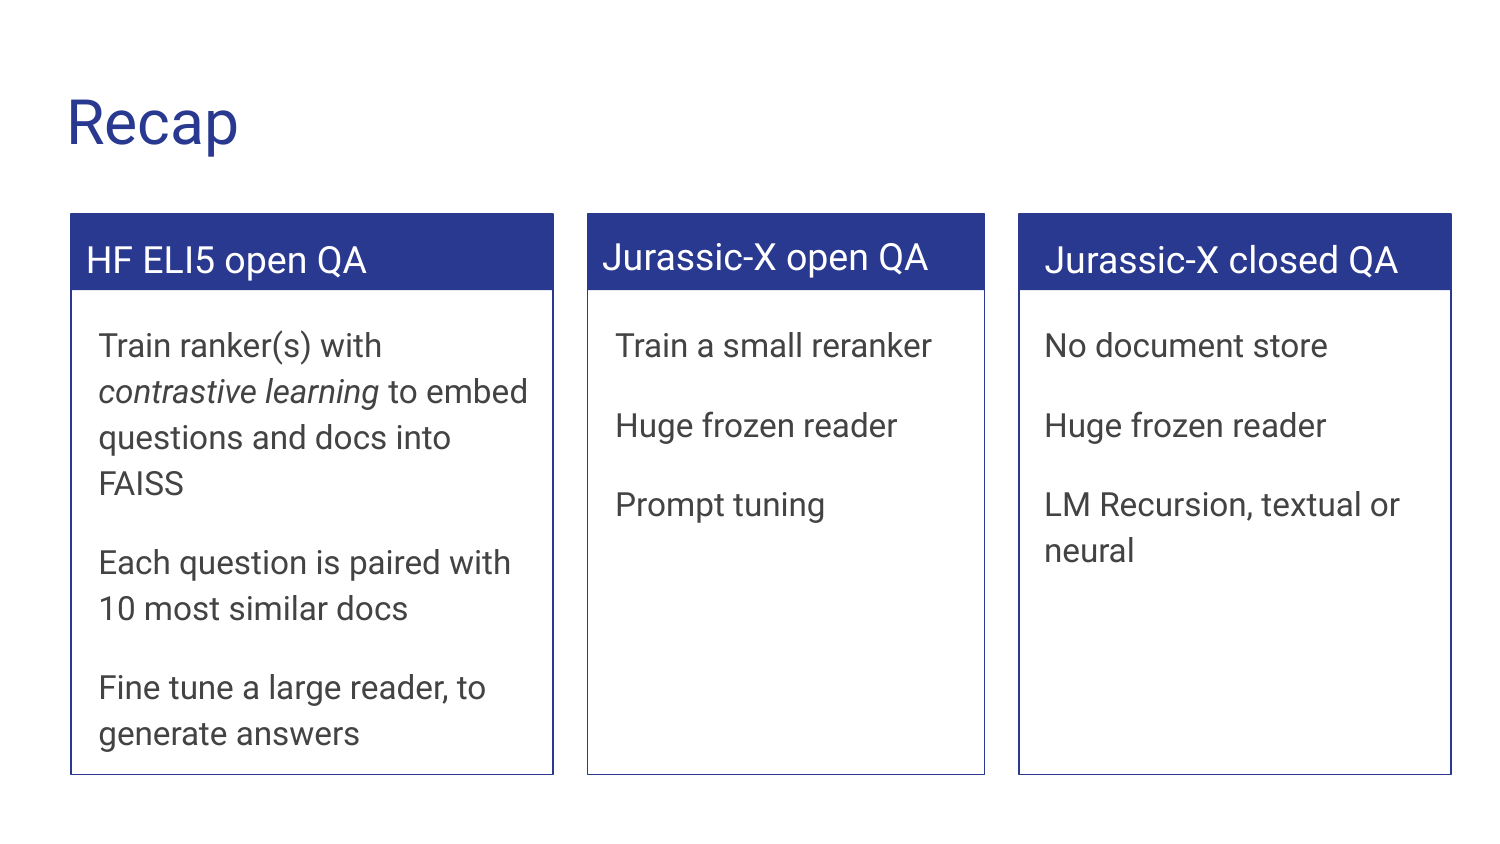

# Recap

HF ELI5 open QA
Jurassic-X open QA

Jurassic-X closed QA
Train ranker(s) with contrastive learning to embed questions and docs into FAISS
Each question is paired with 10 most similar docs
Fine tune a large reader, to generate answers

Train a small reranker
Huge frozen reader
Prompt tuning

No document store
Huge frozen reader
LM Recursion, textual or neural